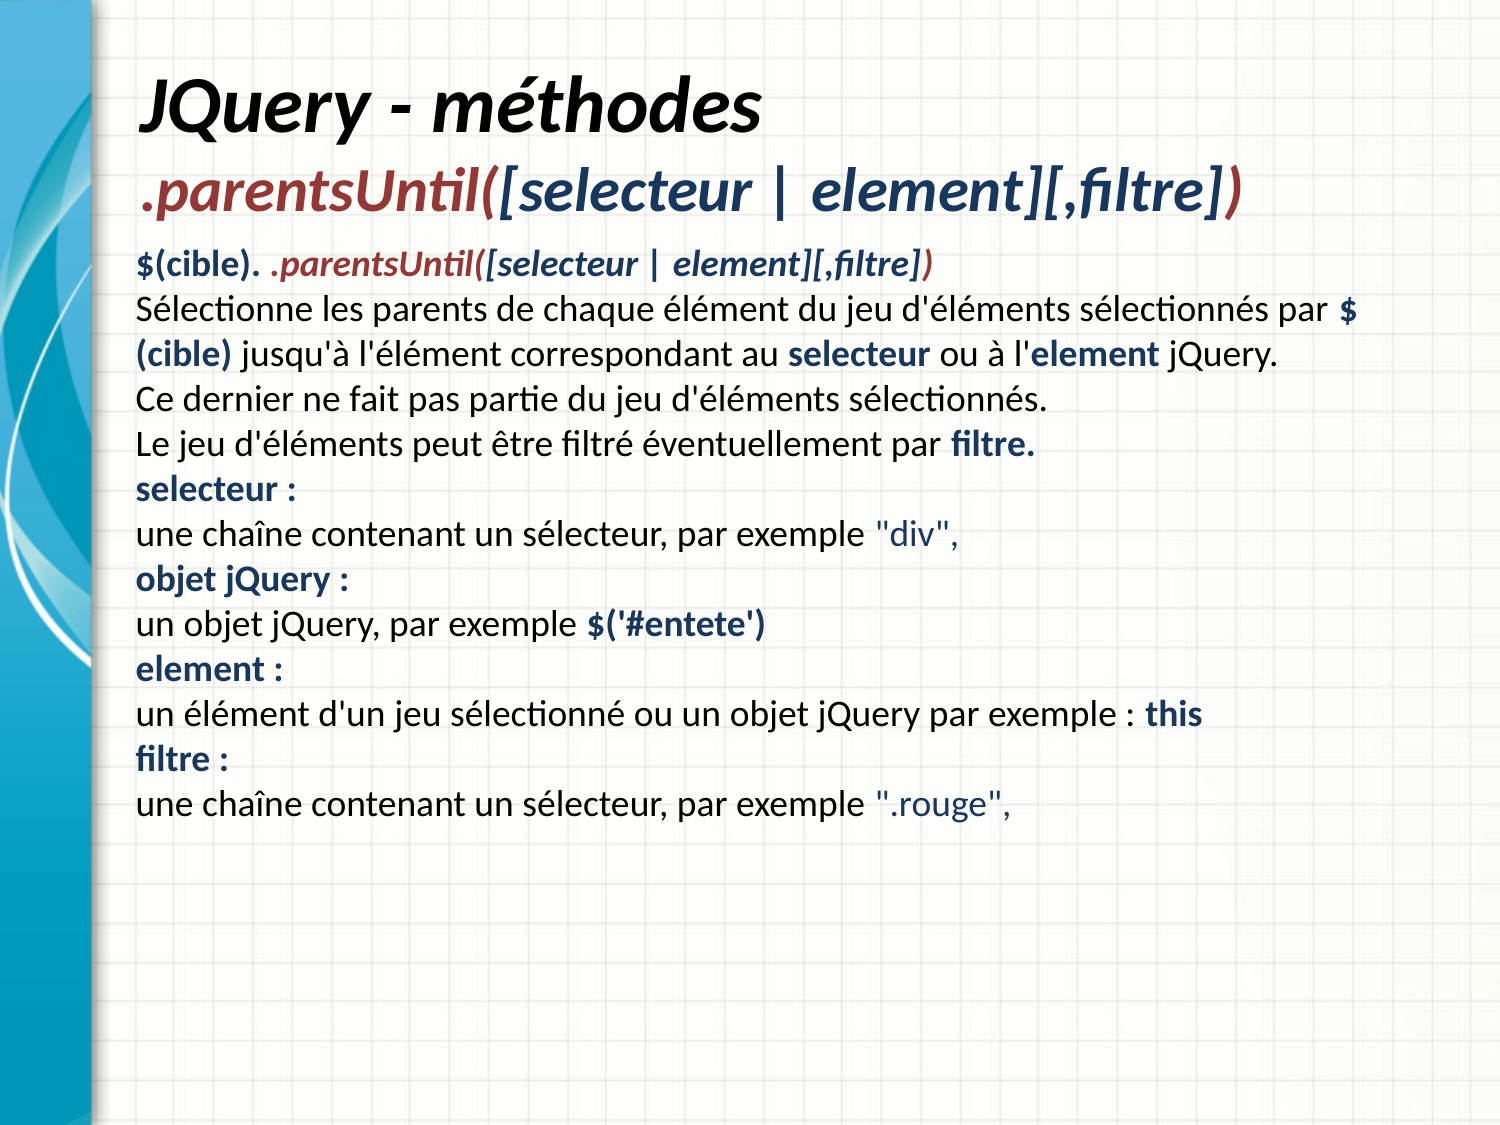

# JQuery - méthodes .parentsUntil([selecteur | element][,filtre])
$(cible). .parentsUntil([selecteur | element][,filtre])
Sélectionne les parents de chaque élément du jeu d'éléments sélectionnés par $(cible) jusqu'à l'élément correspondant au selecteur ou à l'element jQuery.
Ce dernier ne fait pas partie du jeu d'éléments sélectionnés.
Le jeu d'éléments peut être filtré éventuellement par filtre.
selecteur :
une chaîne contenant un sélecteur, par exemple "div",
objet jQuery :
un objet jQuery, par exemple $('#entete')
element :
un élément d'un jeu sélectionné ou un objet jQuery par exemple : this
filtre :
une chaîne contenant un sélecteur, par exemple ".rouge",